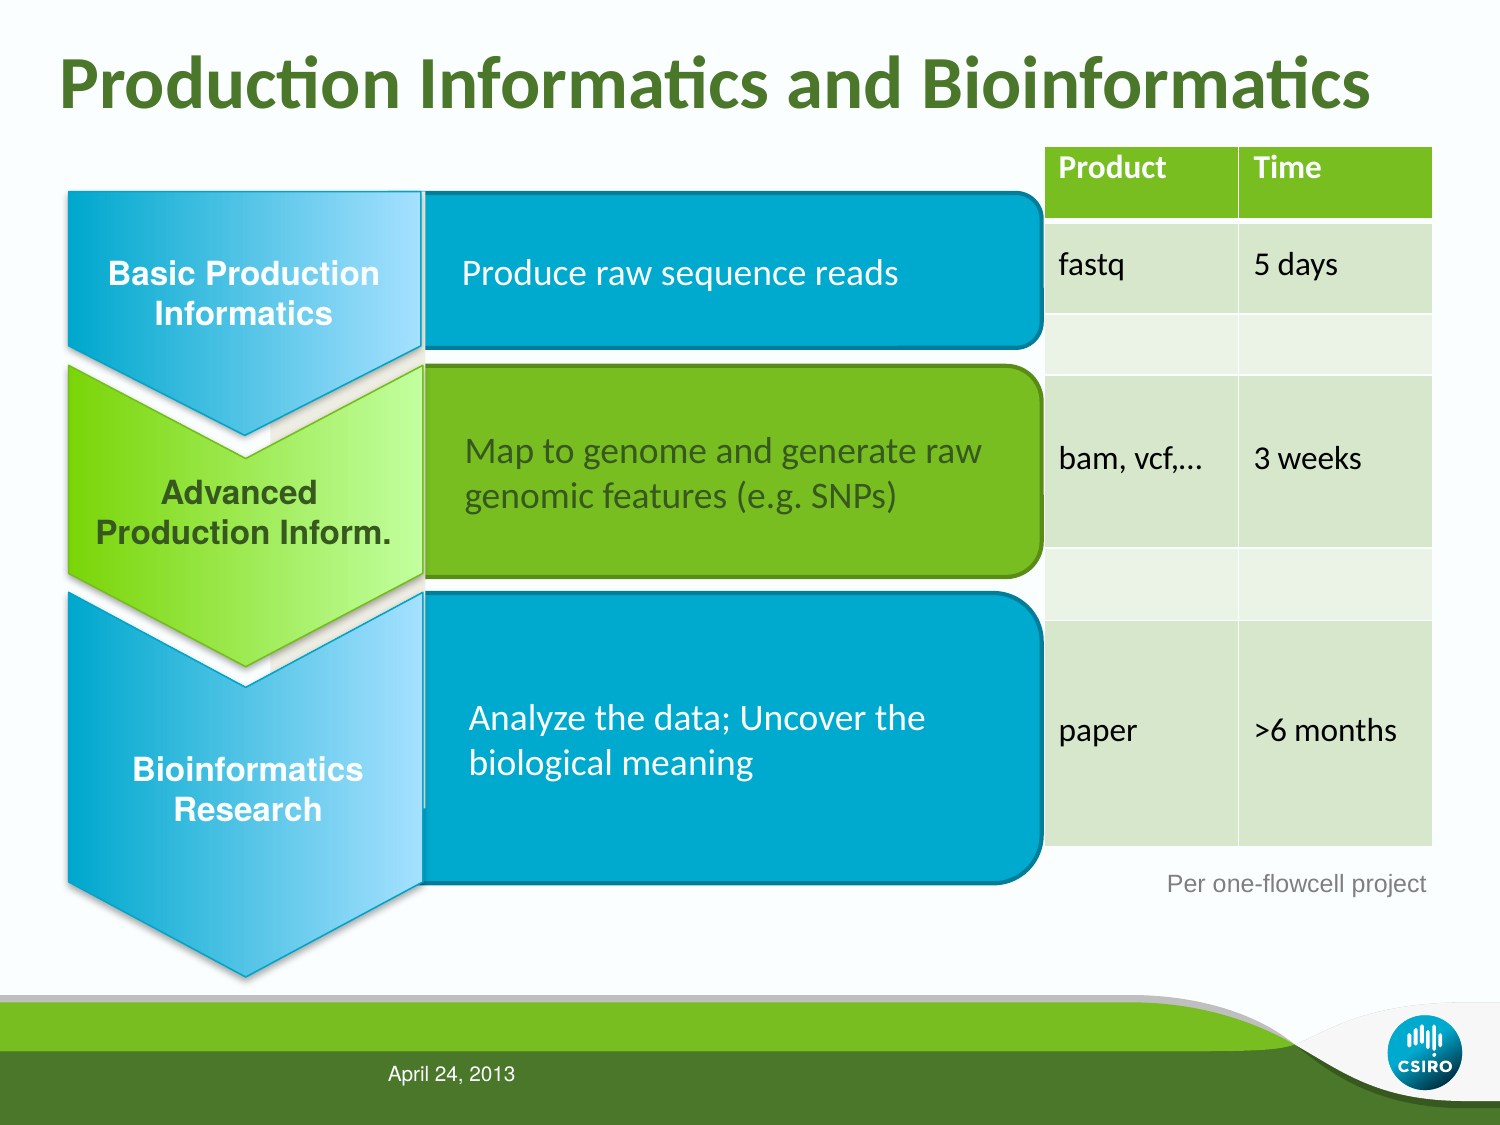

# Production Informatics and Bioinformatics
| Product | Time |
| --- | --- |
| fastq | 5 days |
|  |  |
| bam, vcf,… | 3 weeks |
|  |  |
| paper | >6 months |
|  |  |

Produce raw sequence reads
Basic Production
Informatics

Map to genome and generate raw genomic features (e.g. SNPs)

Advanced
Production Inform.
Analyze the data; Uncover the biological meaning

Bioinformatics
Research
Per one-flowcell project
April 24, 2013